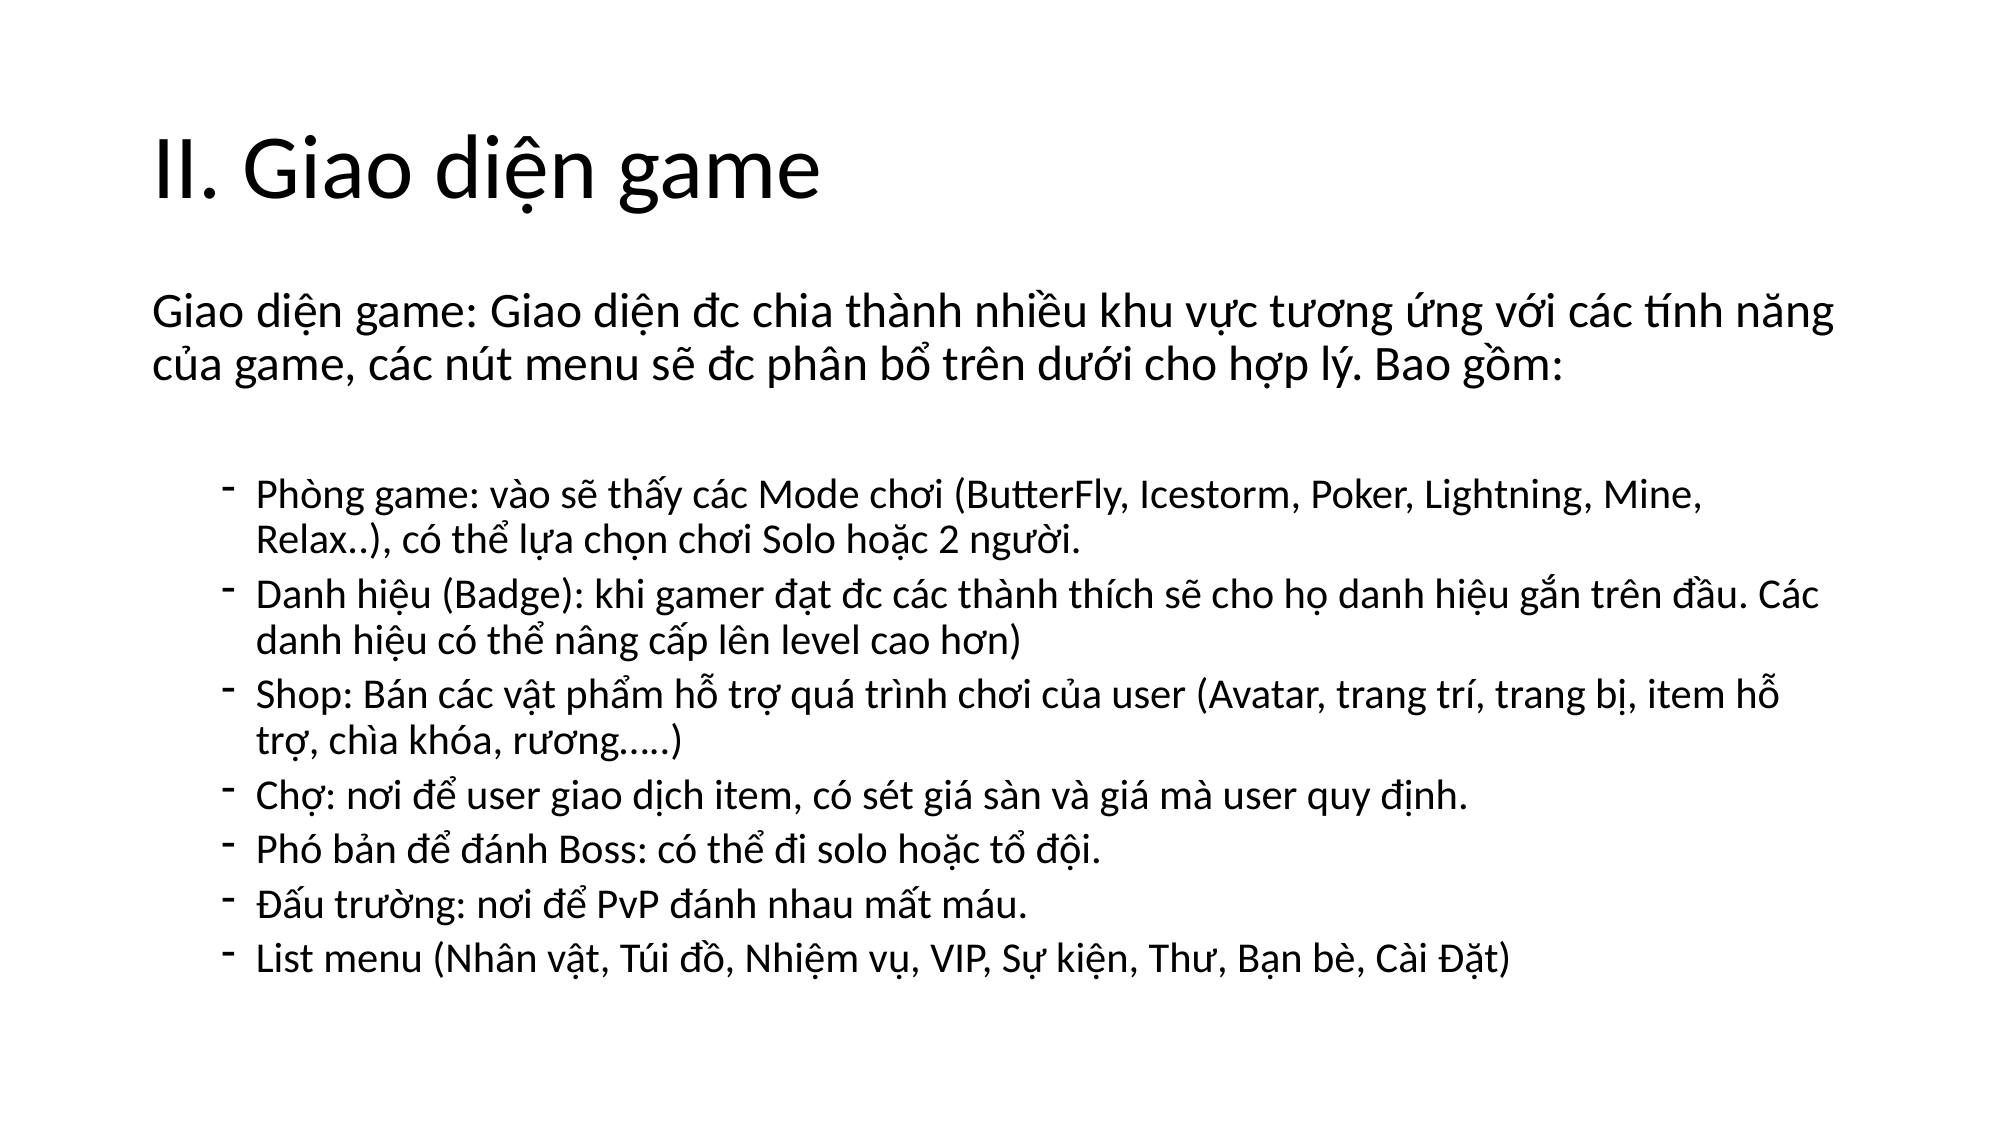

# II. Giao diện game
Giao diện game: Giao diện đc chia thành nhiều khu vực tương ứng với các tính năng của game, các nút menu sẽ đc phân bổ trên dưới cho hợp lý. Bao gồm:

Phòng game: vào sẽ thấy các Mode chơi (ButterFly, Icestorm, Poker, Lightning, Mine, Relax..), có thể lựa chọn chơi Solo hoặc 2 người.
Danh hiệu (Badge): khi gamer đạt đc các thành thích sẽ cho họ danh hiệu gắn trên đầu. Các danh hiệu có thể nâng cấp lên level cao hơn)
Shop: Bán các vật phẩm hỗ trợ quá trình chơi của user (Avatar, trang trí, trang bị, item hỗ trợ, chìa khóa, rương…..)
Chợ: nơi để user giao dịch item, có sét giá sàn và giá mà user quy định.
Phó bản để đánh Boss: có thể đi solo hoặc tổ đội.
Đấu trường: nơi để PvP đánh nhau mất máu.
List menu (Nhân vật, Túi đồ, Nhiệm vụ, VIP, Sự kiện, Thư, Bạn bè, Cài Đặt)